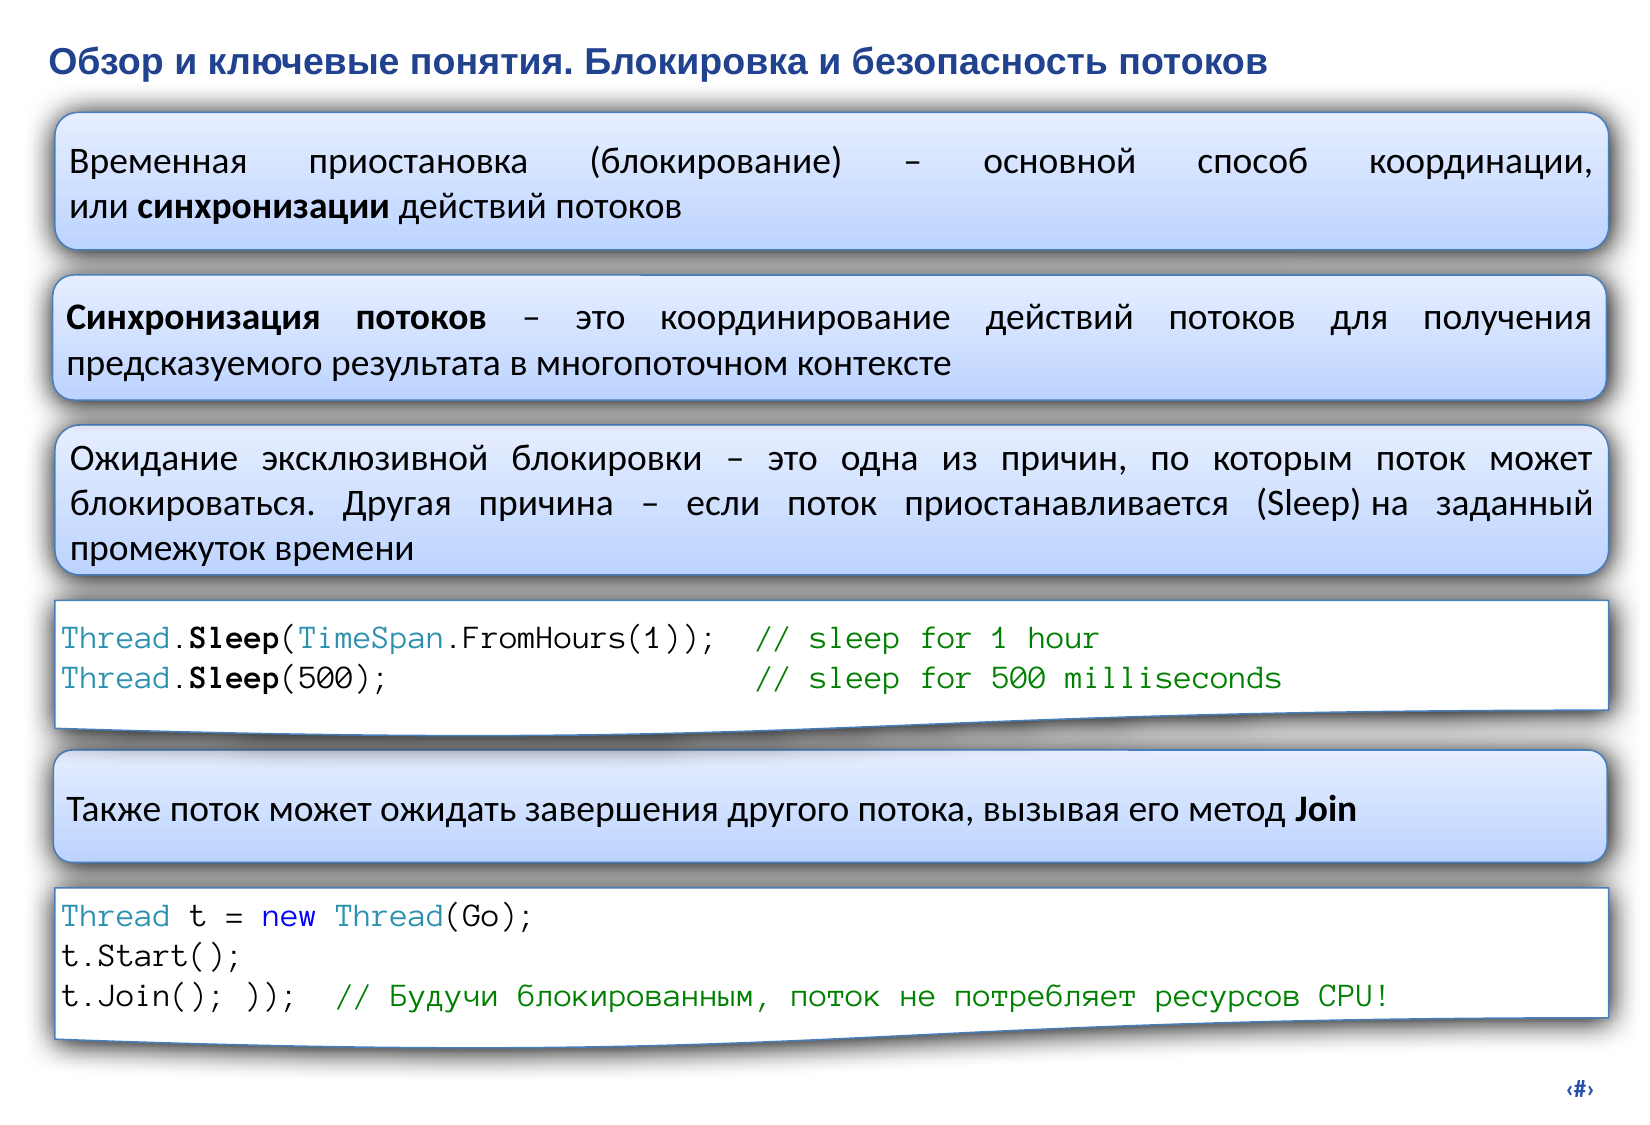

# Обзор и ключевые понятия. Блокировка и безопасность потоков

Временная приостановка (блокирование) – основной способ координации, или синхронизации действий потоков

Синхронизация потоков – это координирование действий потоков для получения предсказуемого результата в многопоточном контексте
Ожидание эксклюзивной блокировки – это одна из причин, по которым поток может блокироваться. Другая причина – если поток приостанавливается (Sleep) на заданный промежуток времени

Thread.Sleep(TimeSpan.FromHours(1));  // sleep for 1 hour
Thread.Sleep(500);                    // sleep for 500 milliseconds

Также поток может ожидать завершения другого потока, вызывая его метод Join

Thread t = new Thread(Go);
t.Start();
t.Join(); ));  // Будучи блокированным, поток не потребляет ресурсов CPU!